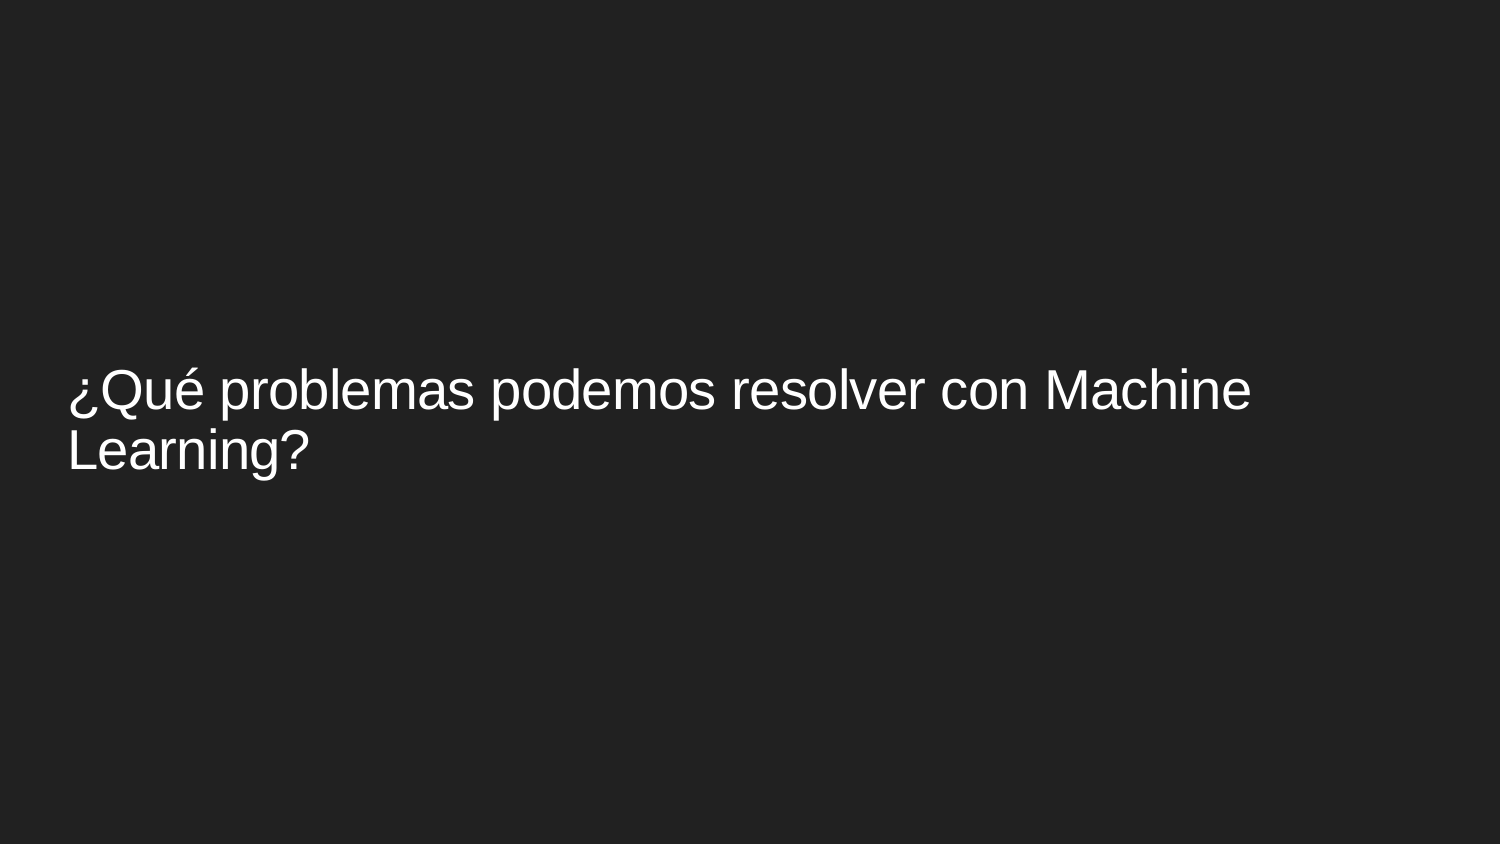

# ¿Qué problemas podemos resolver con Machine Learning?